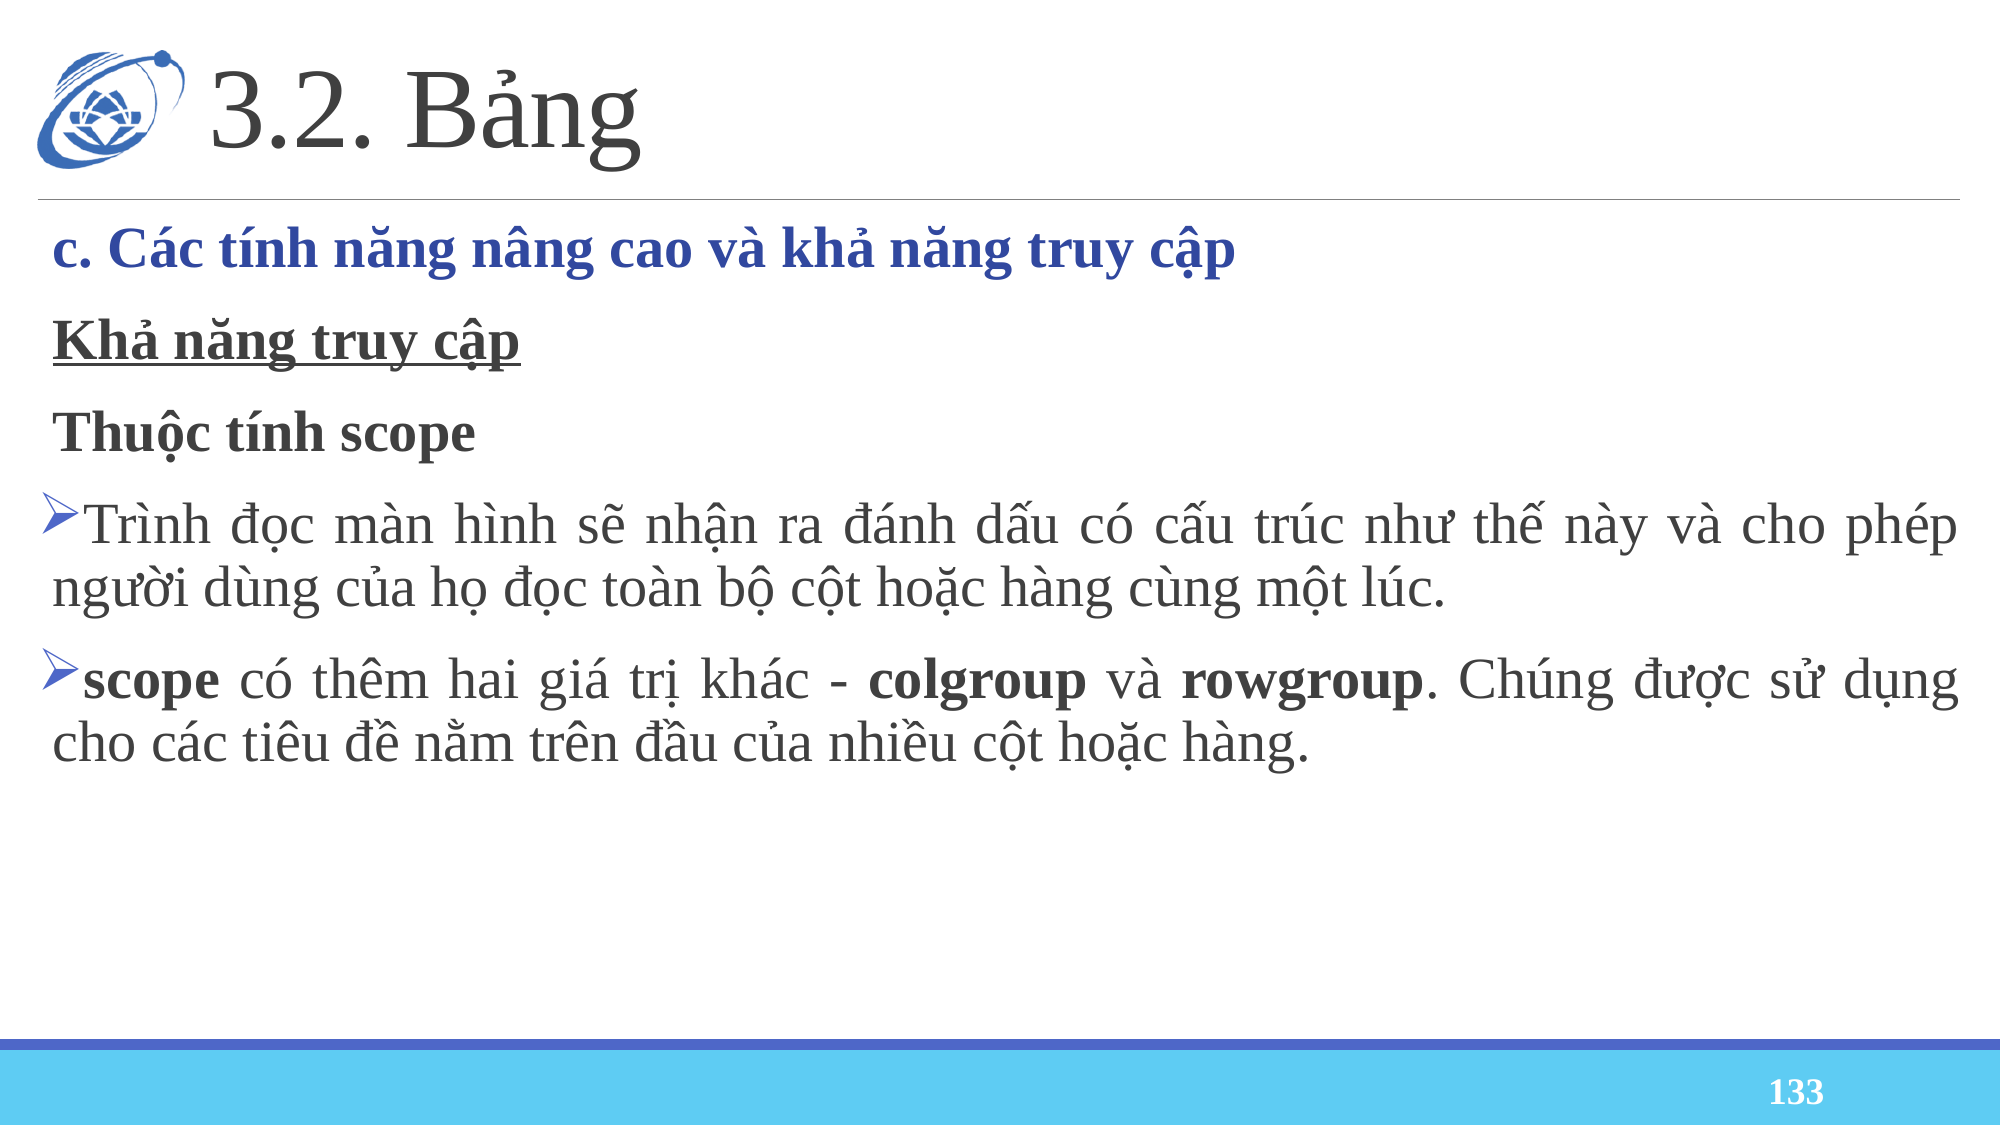

# 3.2. Bảng
c. Các tính năng nâng cao và khả năng truy cập
Khả năng truy cập
Thuộc tính scope
Trình đọc màn hình sẽ nhận ra đánh dấu có cấu trúc như thế này và cho phép người dùng của họ đọc toàn bộ cột hoặc hàng cùng một lúc.
scope có thêm hai giá trị khác - colgroup và rowgroup. Chúng được sử dụng cho các tiêu đề nằm trên đầu của nhiều cột hoặc hàng.
133